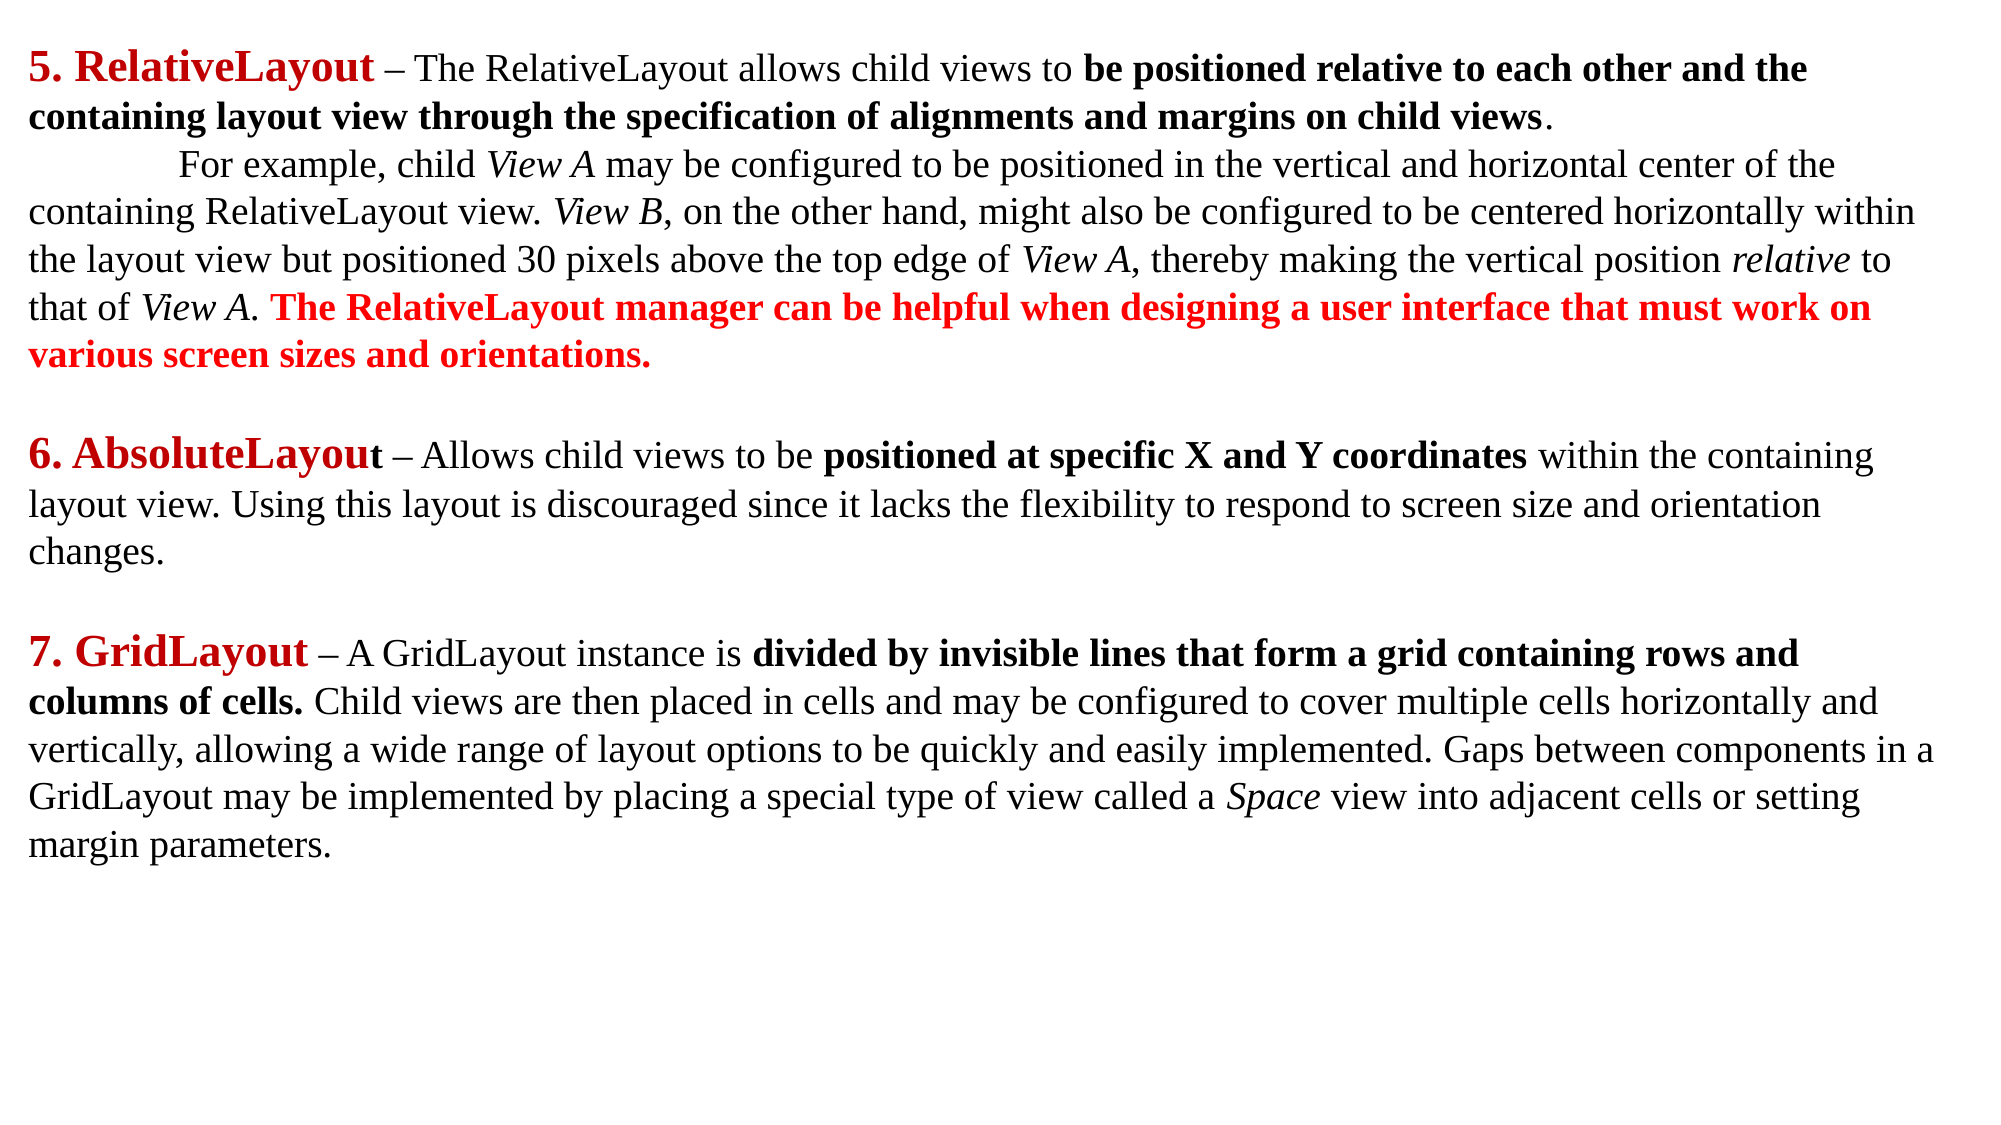

5. RelativeLayout – The RelativeLayout allows child views to be positioned relative to each other and the containing layout view through the specification of alignments and margins on child views.
	For example, child View A may be configured to be positioned in the vertical and horizontal center of the containing RelativeLayout view. View B, on the other hand, might also be configured to be centered horizontally within the layout view but positioned 30 pixels above the top edge of View A, thereby making the vertical position relative to that of View A. The RelativeLayout manager can be helpful when designing a user interface that must work on various screen sizes and orientations.

6. AbsoluteLayout – Allows child views to be positioned at specific X and Y coordinates within the containing layout view. Using this layout is discouraged since it lacks the flexibility to respond to screen size and orientation changes.

7. GridLayout – A GridLayout instance is divided by invisible lines that form a grid containing rows and columns of cells. Child views are then placed in cells and may be configured to cover multiple cells horizontally and vertically, allowing a wide range of layout options to be quickly and easily implemented. Gaps between components in a GridLayout may be implemented by placing a special type of view called a Space view into adjacent cells or setting margin parameters.